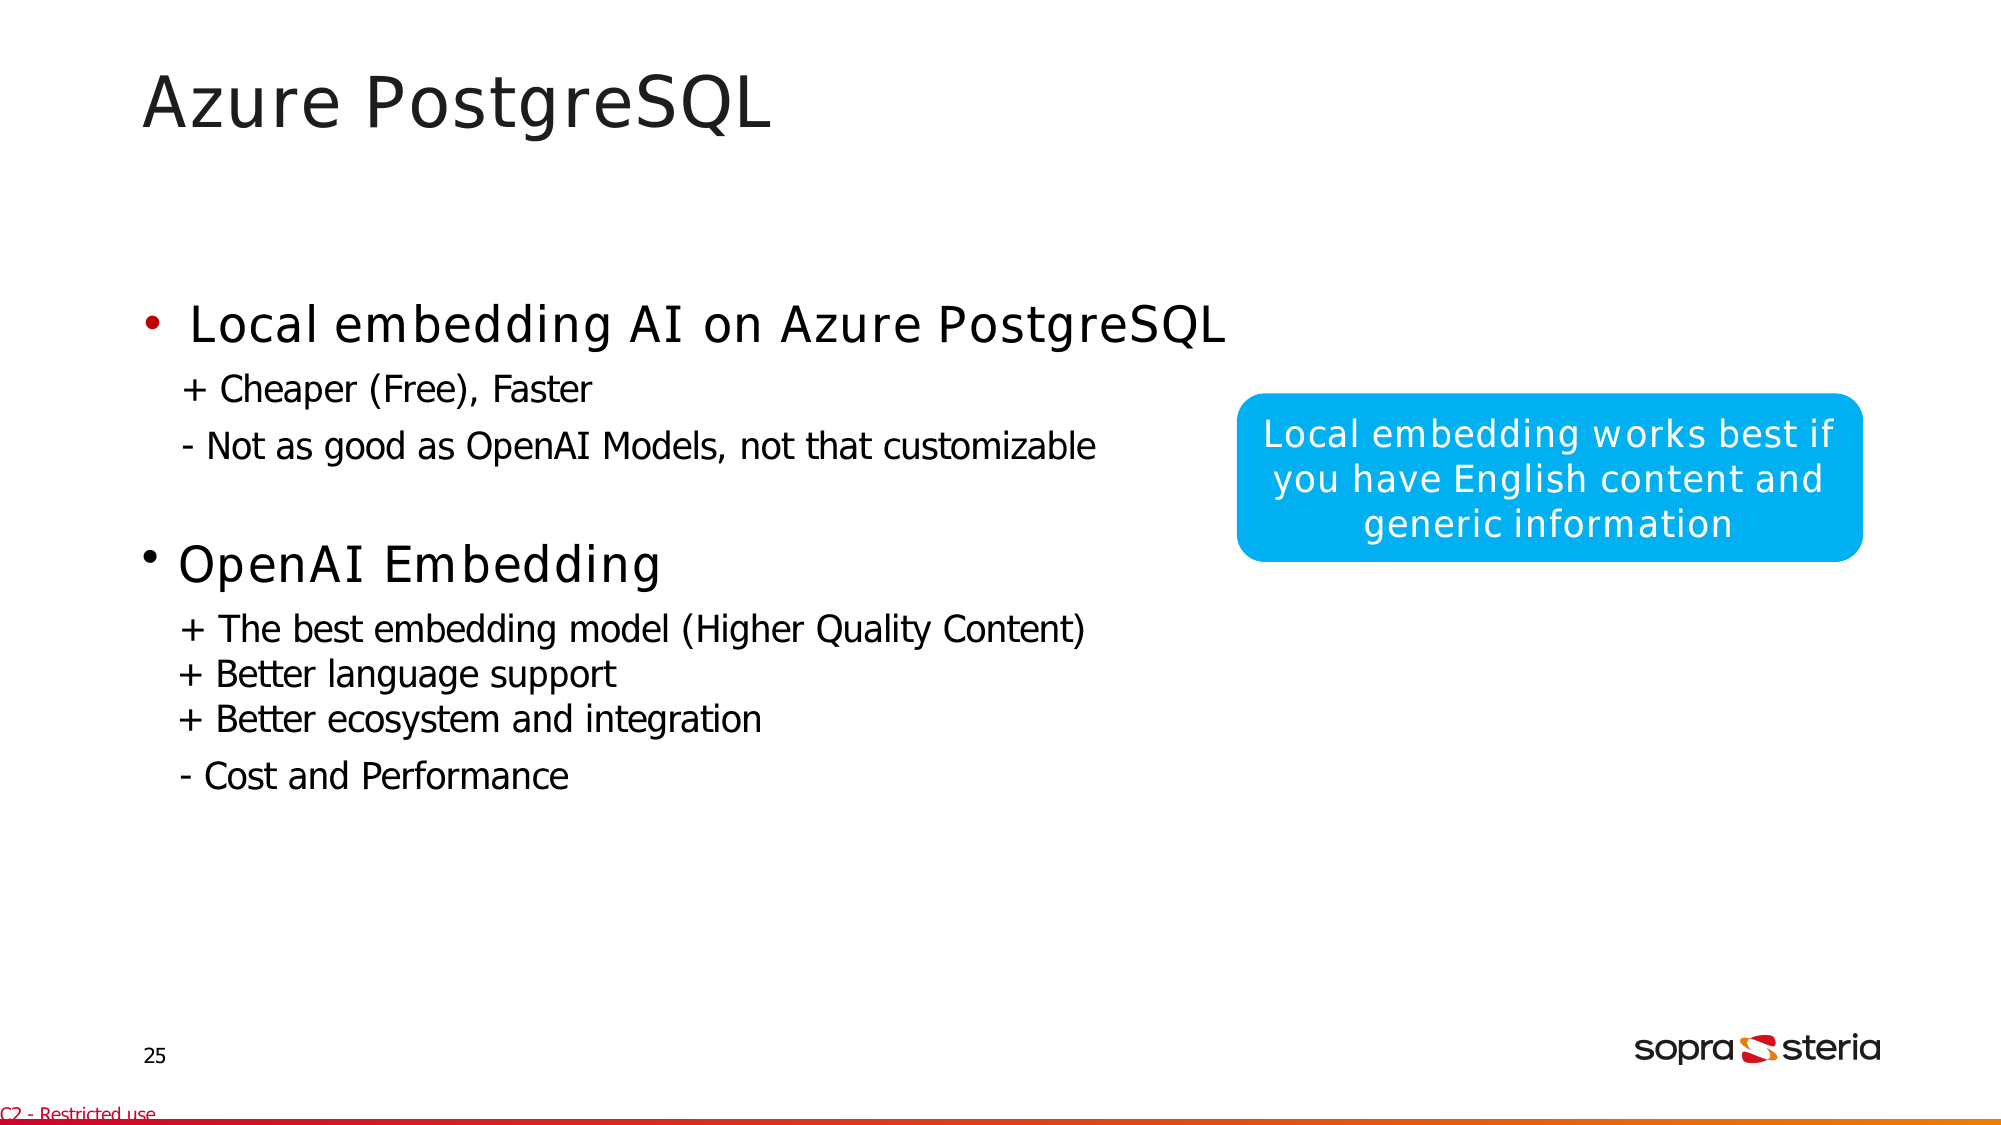

# Azure PostgreSQL
Local embedding AI on Azure PostgreSQL
 + Cheaper (Free), Faster
 - Not as good as OpenAI Models, not that customizable
Local embedding works best if you have English content and generic information
OpenAI Embedding
 + The best embedding model (Higher Quality Content)
   + Better language support
   + Better ecosystem and integration
 - Cost and Performance